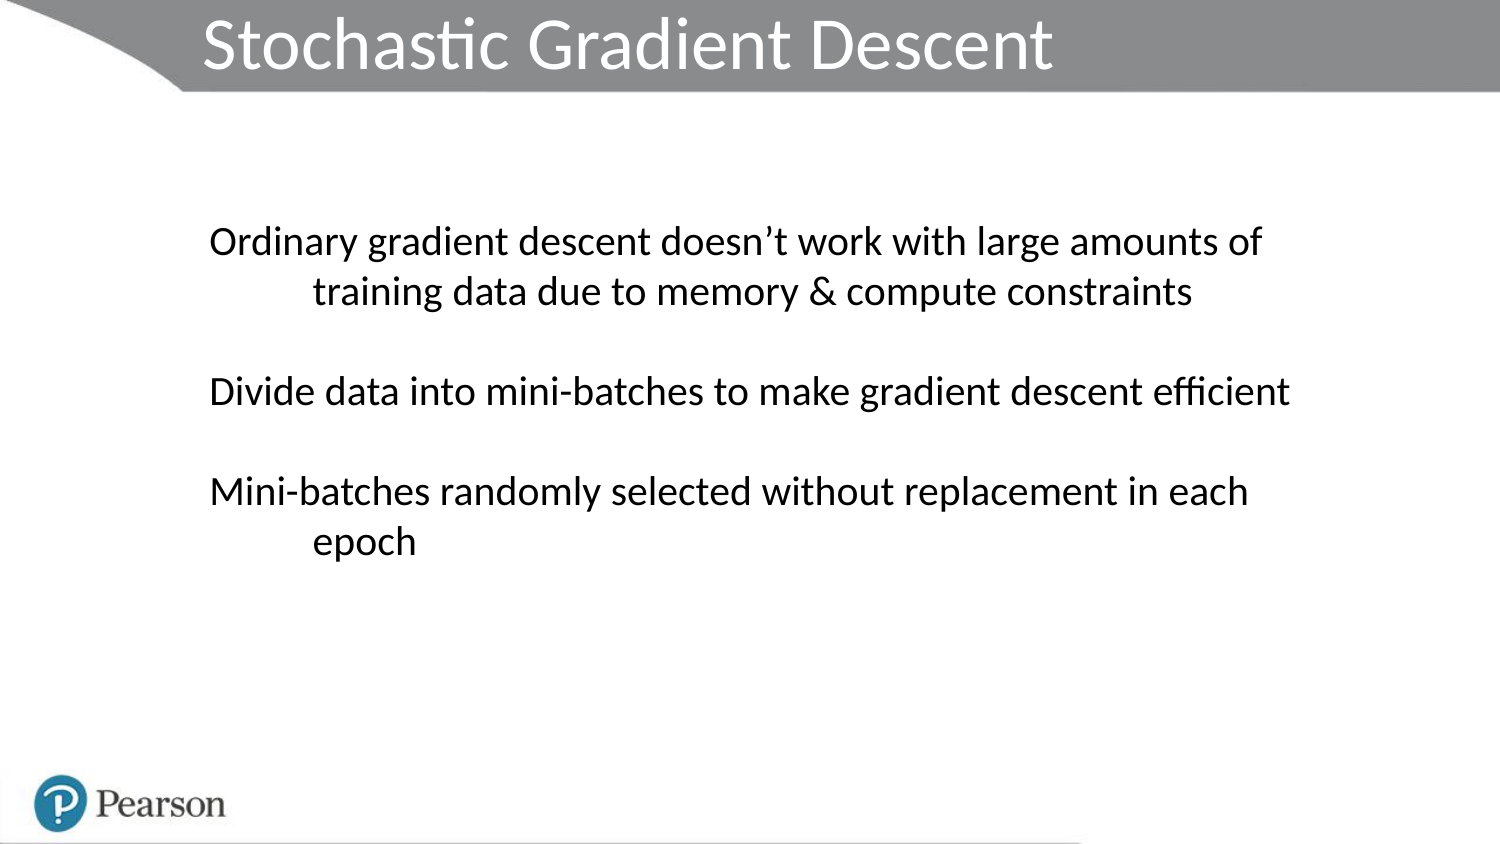

Stochastic Gradient Descent
Ordinary gradient descent doesn’t work with large amounts of training data due to memory & compute constraints

Divide data into mini-batches to make gradient descent efficient

Mini-batches randomly selected without replacement in each epoch